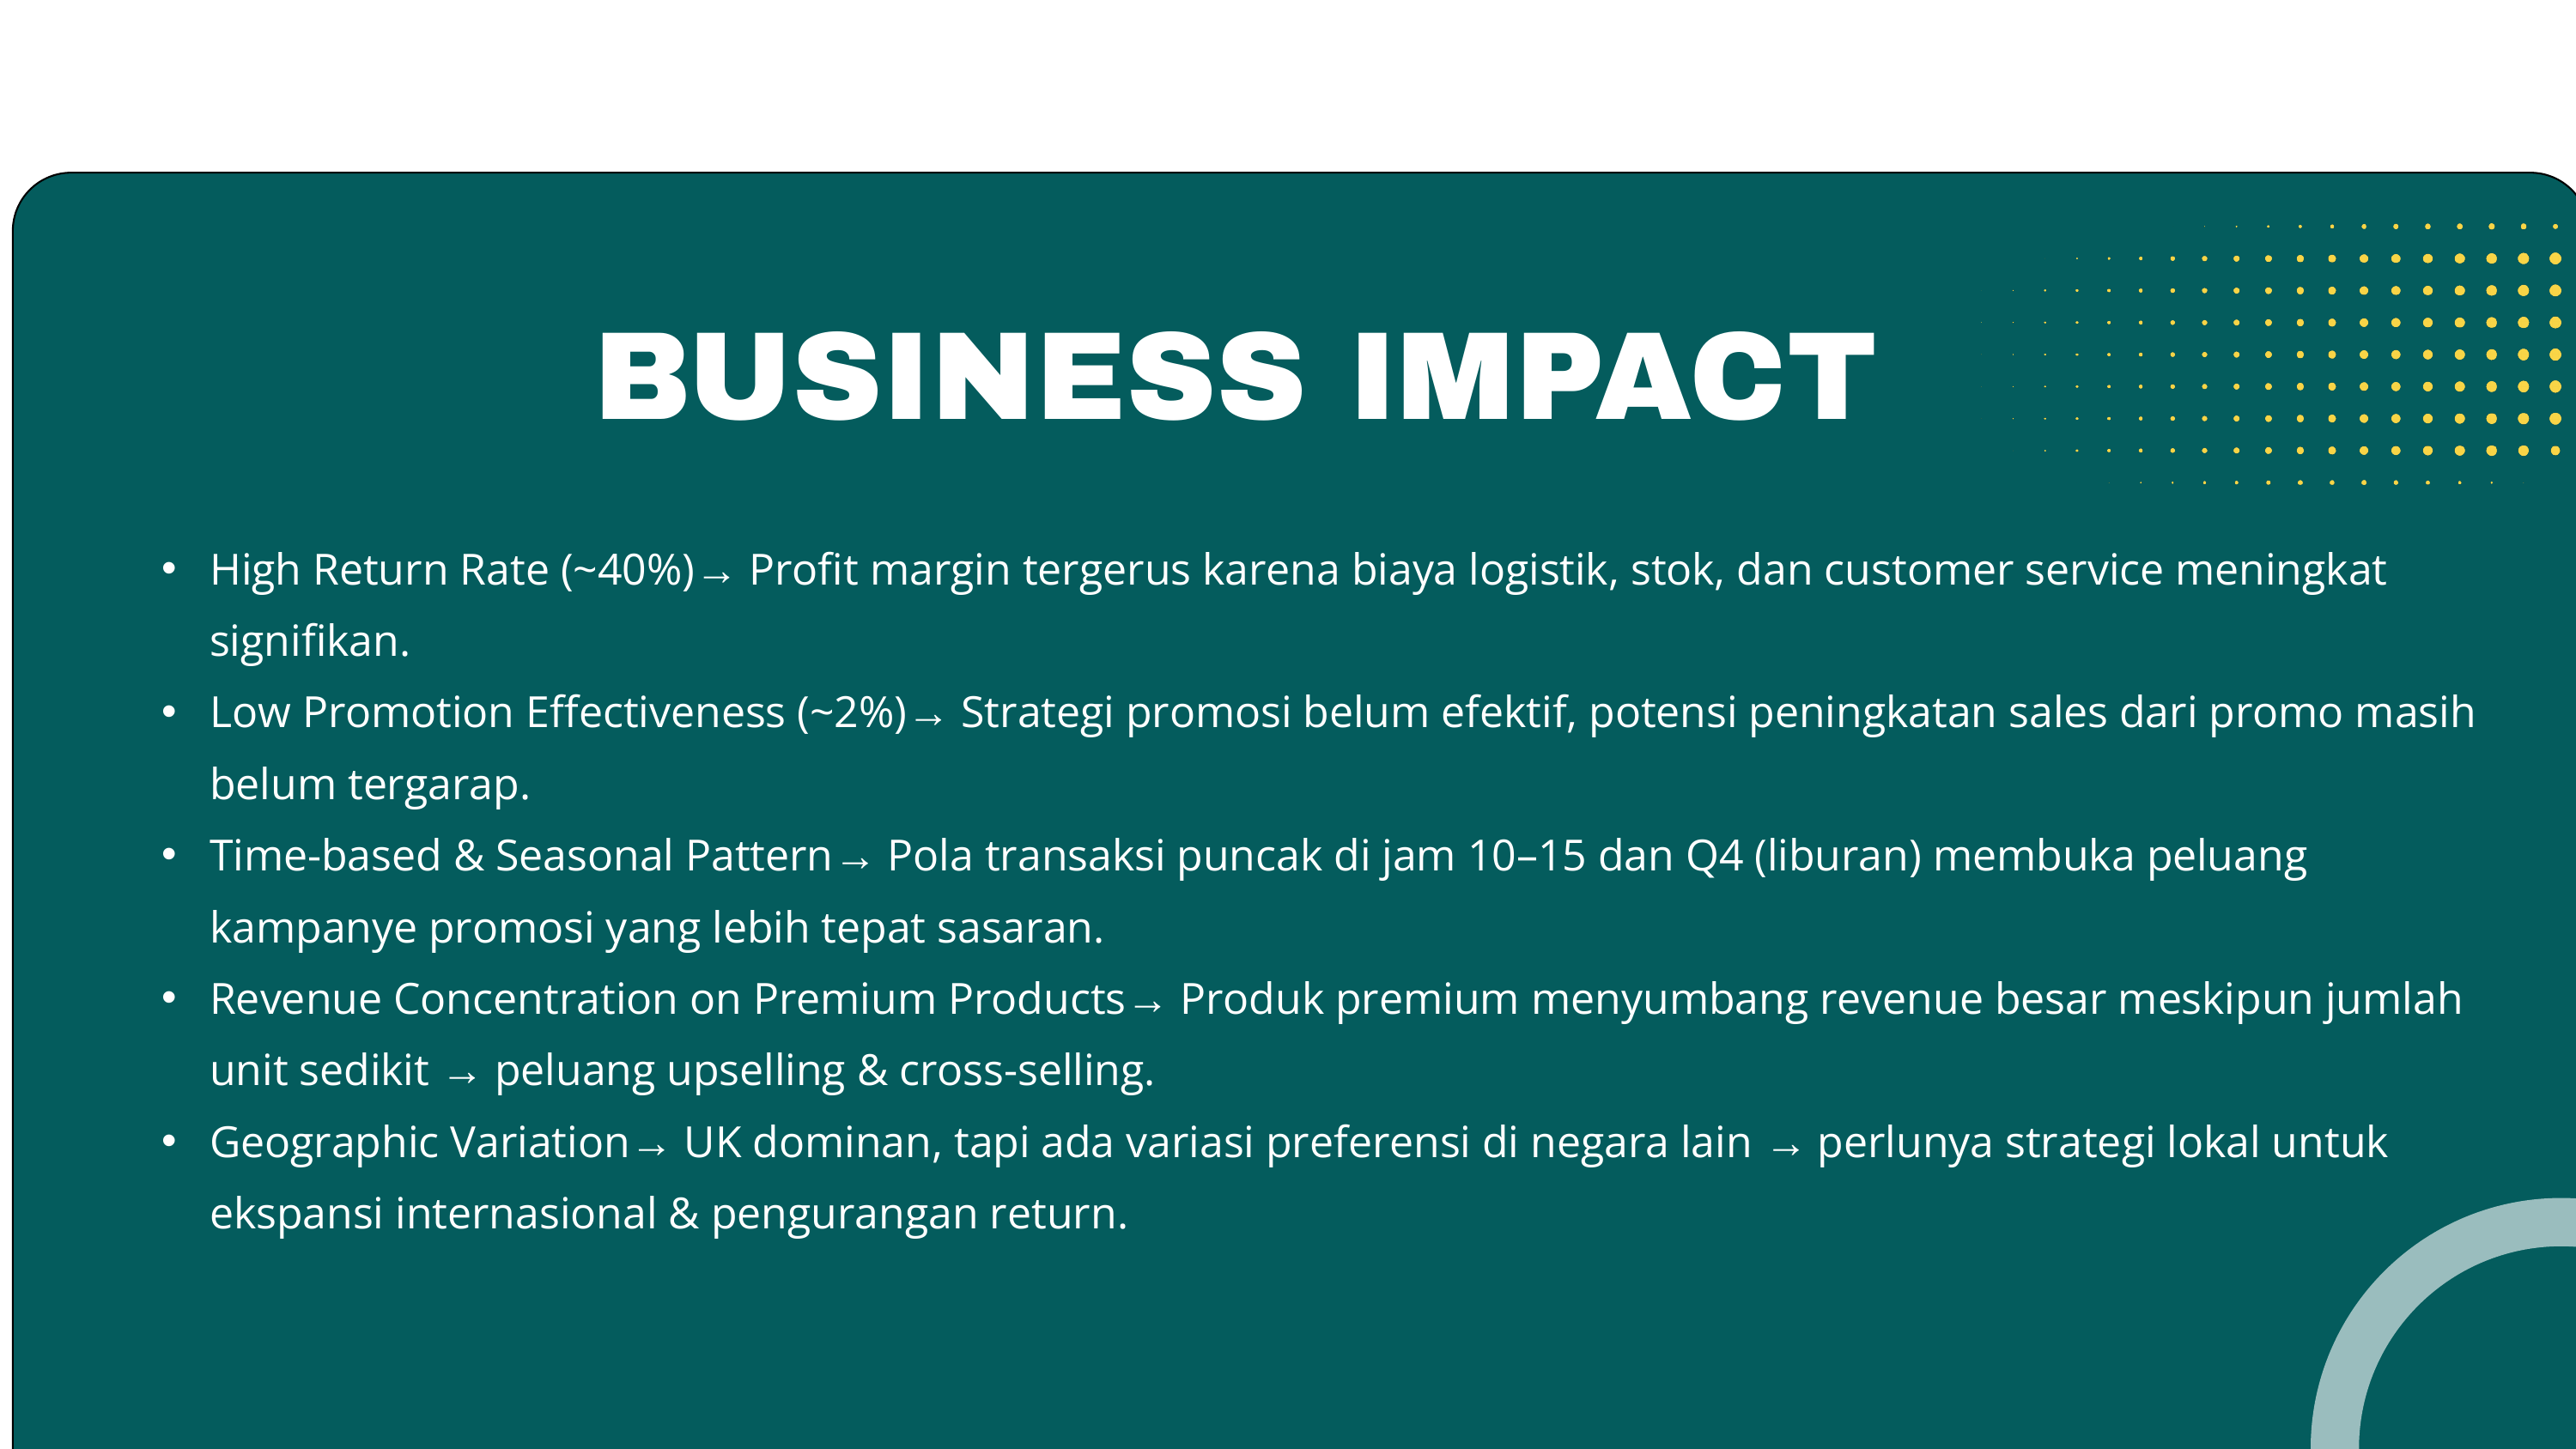

BUSINESS IMPACT
High Return Rate (~40%)→ Profit margin tergerus karena biaya logistik, stok, dan customer service meningkat signifikan.
Low Promotion Effectiveness (~2%)→ Strategi promosi belum efektif, potensi peningkatan sales dari promo masih belum tergarap.
Time-based & Seasonal Pattern→ Pola transaksi puncak di jam 10–15 dan Q4 (liburan) membuka peluang kampanye promosi yang lebih tepat sasaran.
Revenue Concentration on Premium Products→ Produk premium menyumbang revenue besar meskipun jumlah unit sedikit → peluang upselling & cross-selling.
Geographic Variation→ UK dominan, tapi ada variasi preferensi di negara lain → perlunya strategi lokal untuk ekspansi internasional & pengurangan return.